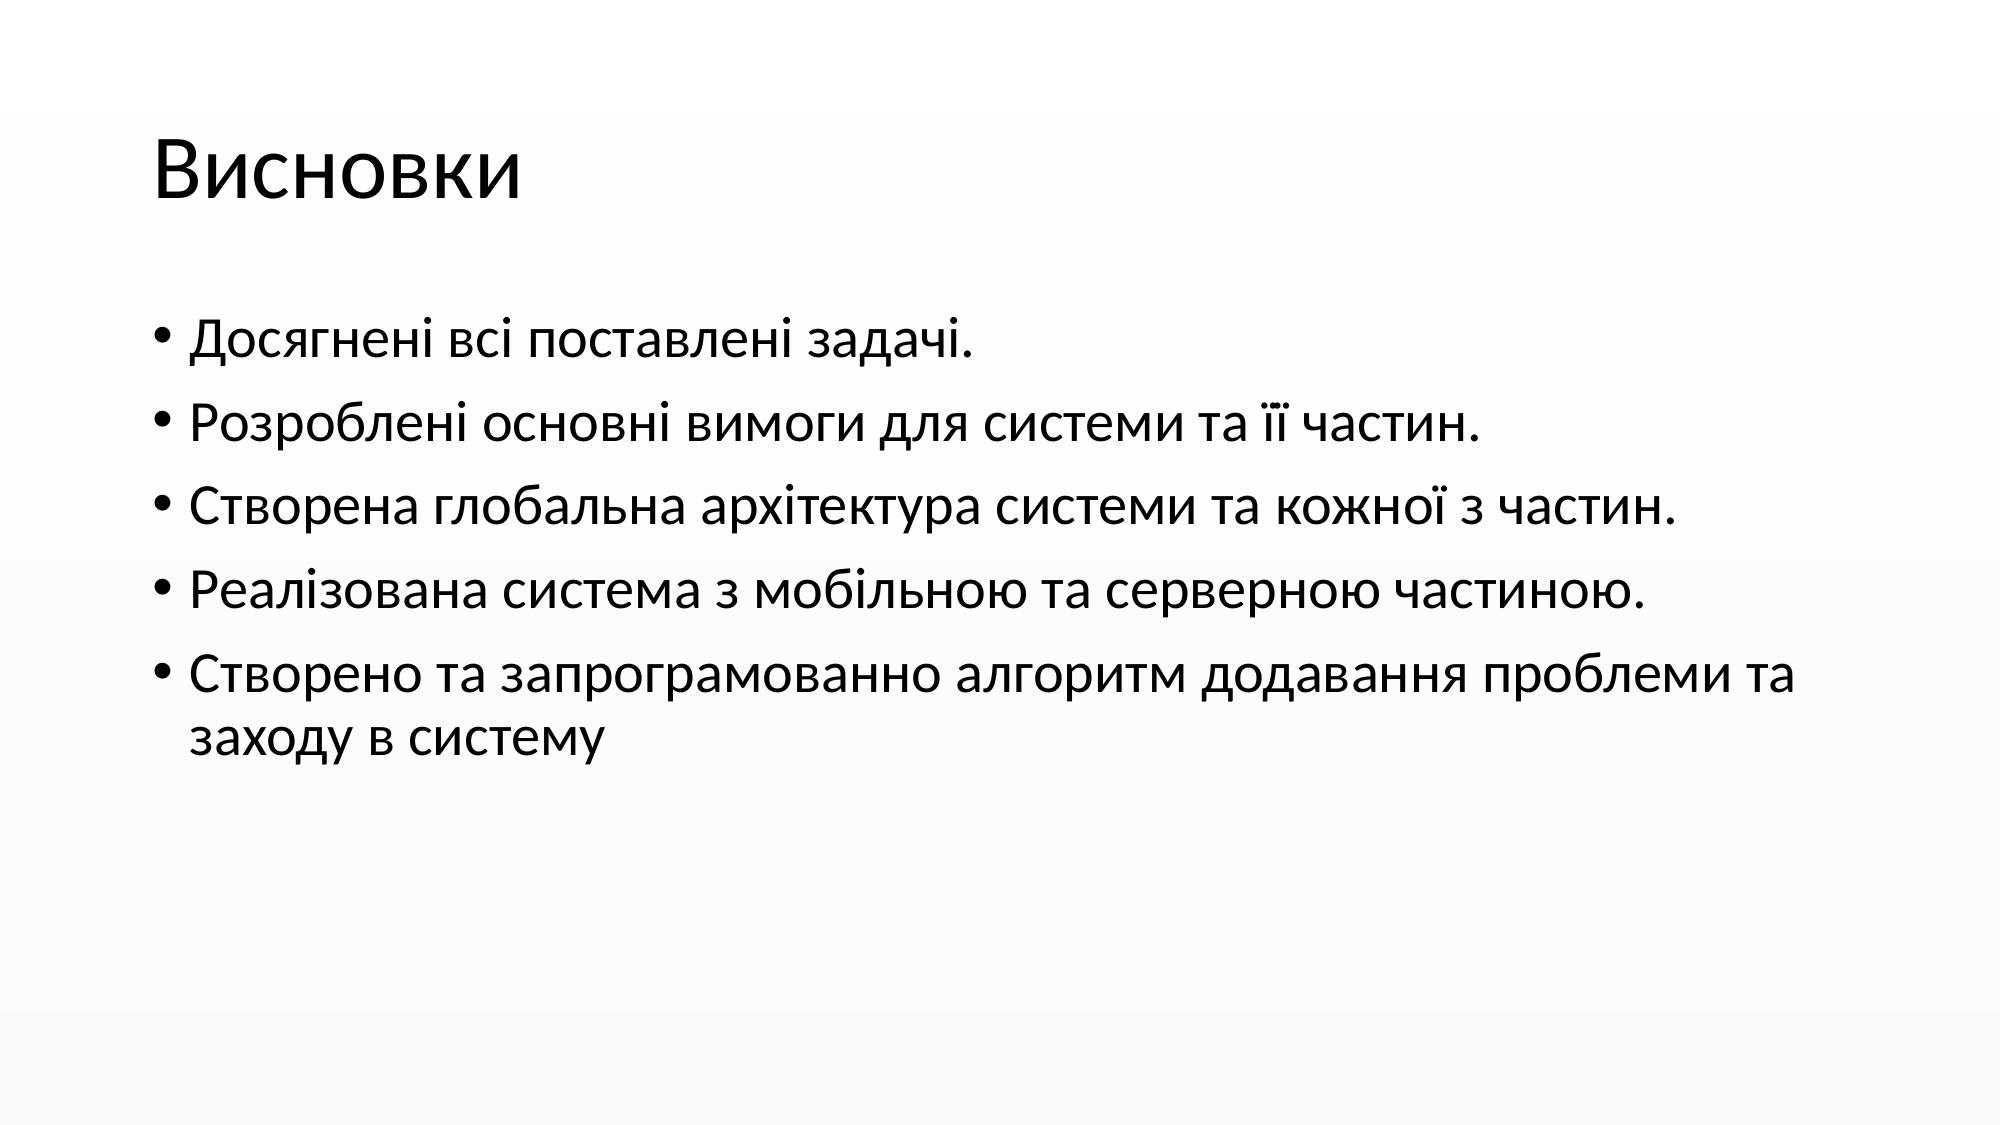

# Висновки
Досягнені всі поставлені задачі.
Розроблені основні вимоги для системи та її частин.
Створена глобальна архітектура системи та кожної з частин.
Реалізована система з мобільною та серверною частиною.
Створено та запрограмованно алгоритм додавання проблеми та заходу в систему